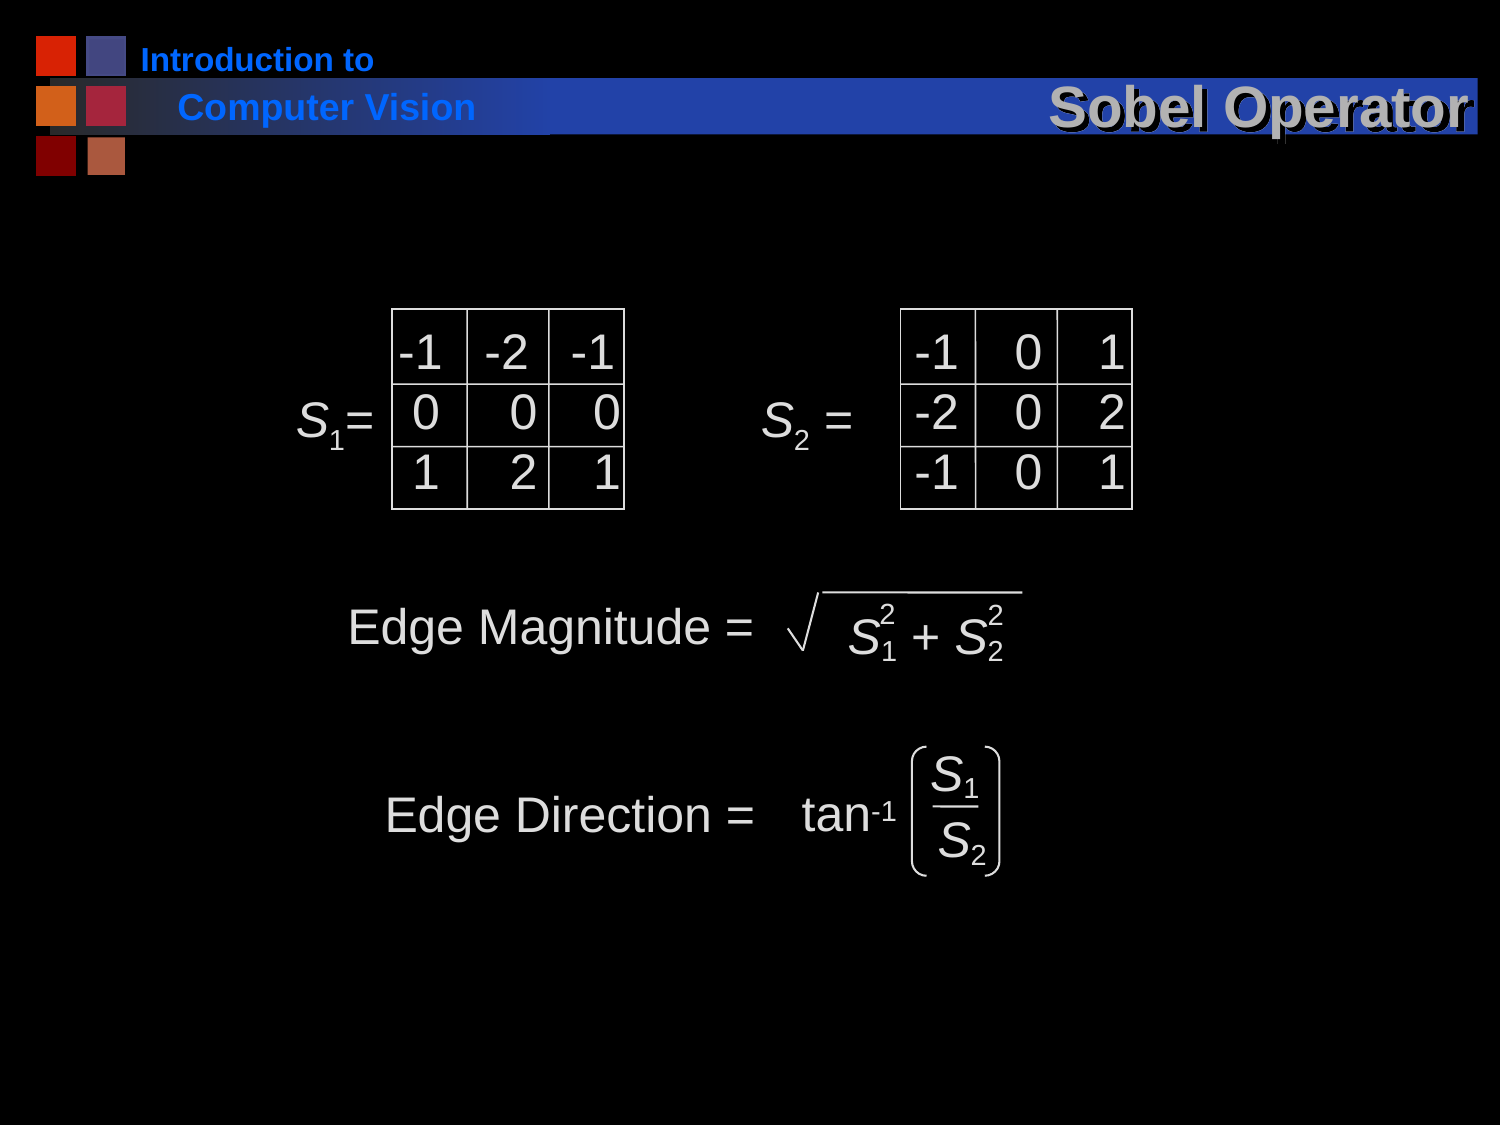

# Sobel Operator

-1   -2   -1
 0     0    0
 1     2    1
-1    0    1
-2    0    2
-1    0    1
S1=
S2 =

Edge Magnitude =
2
2

S1 + S2

S1

tan-1
S2

Edge Direction =